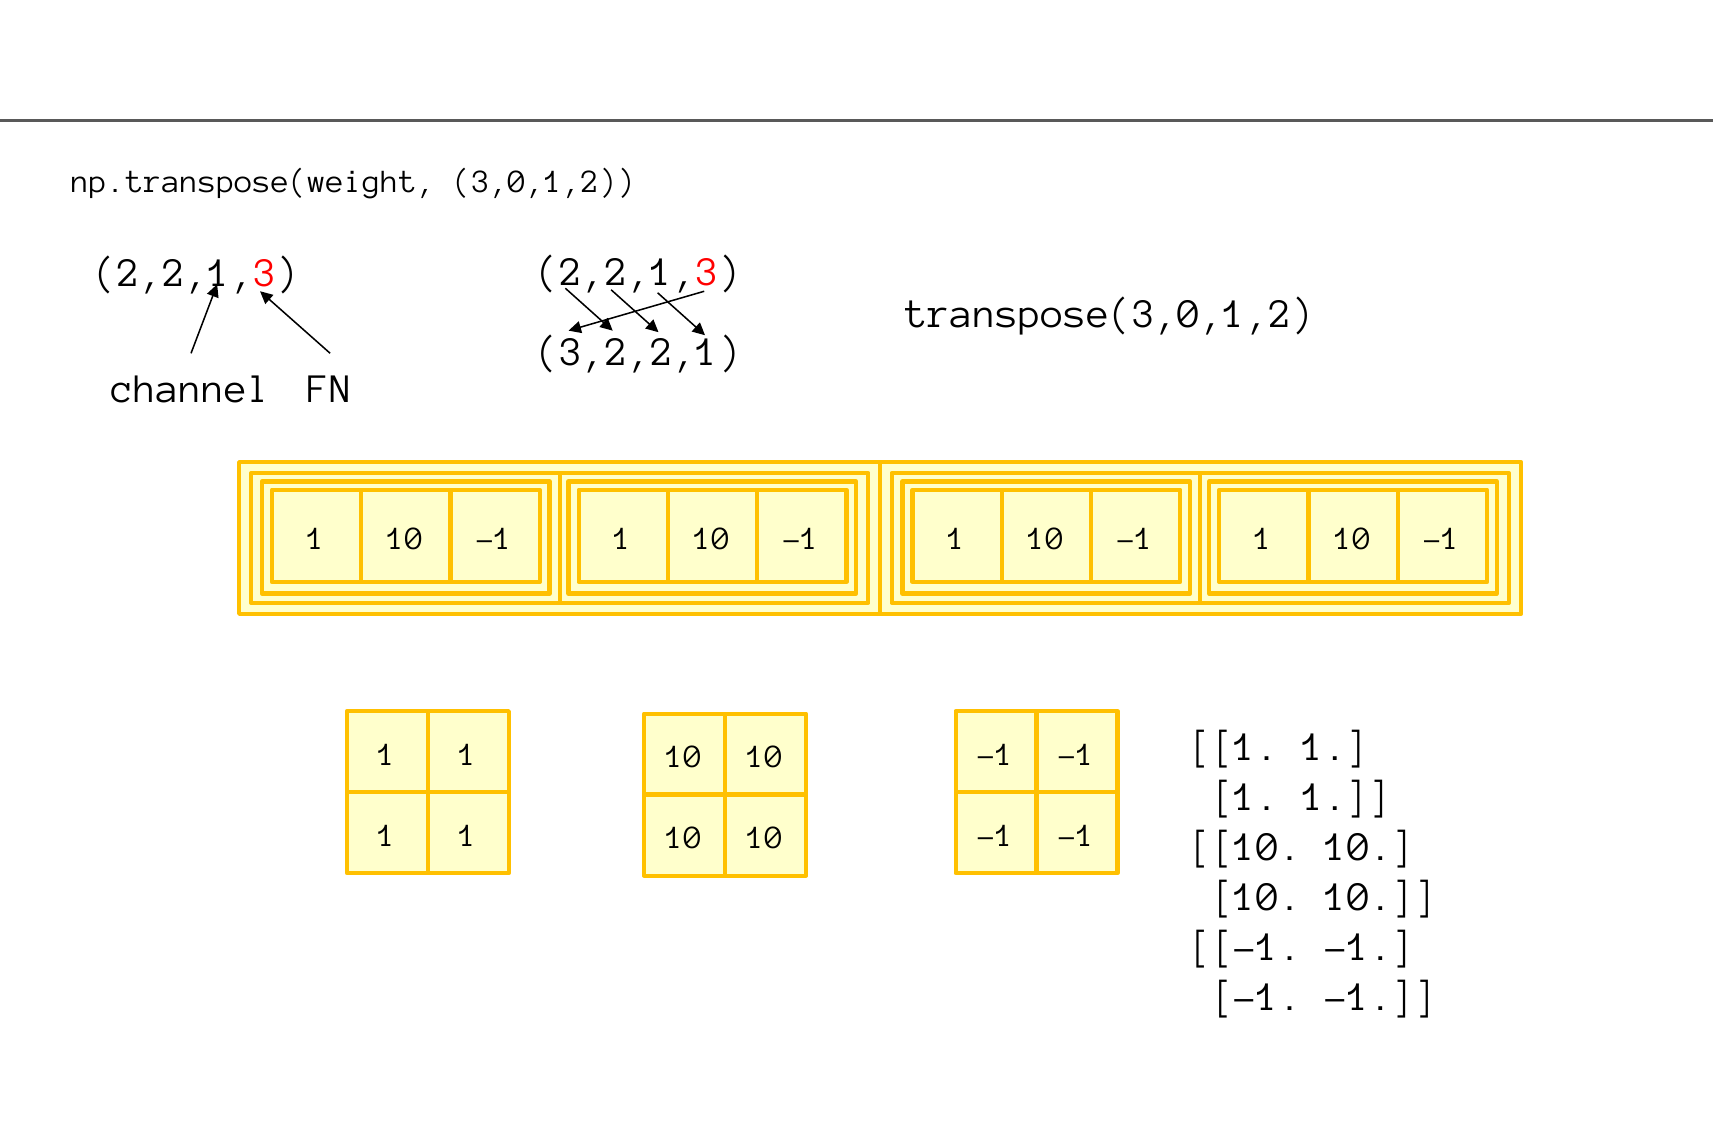

np.transpose(weight, (3,0,1,2))
(2,2,1,3)
(2,2,1,3)
transpose(3,0,1,2)
(3,2,2,1)
channel
FN

1
10
-1
1
10
-1
1
10
-1
1
10
-1
1
1
-1
-1
[[1. 1.]
 [1. 1.]]
[[10. 10.]
 [10. 10.]]
[[-1. -1.]
 [-1. -1.]]
10
10
1
1
-1
-1
10
10